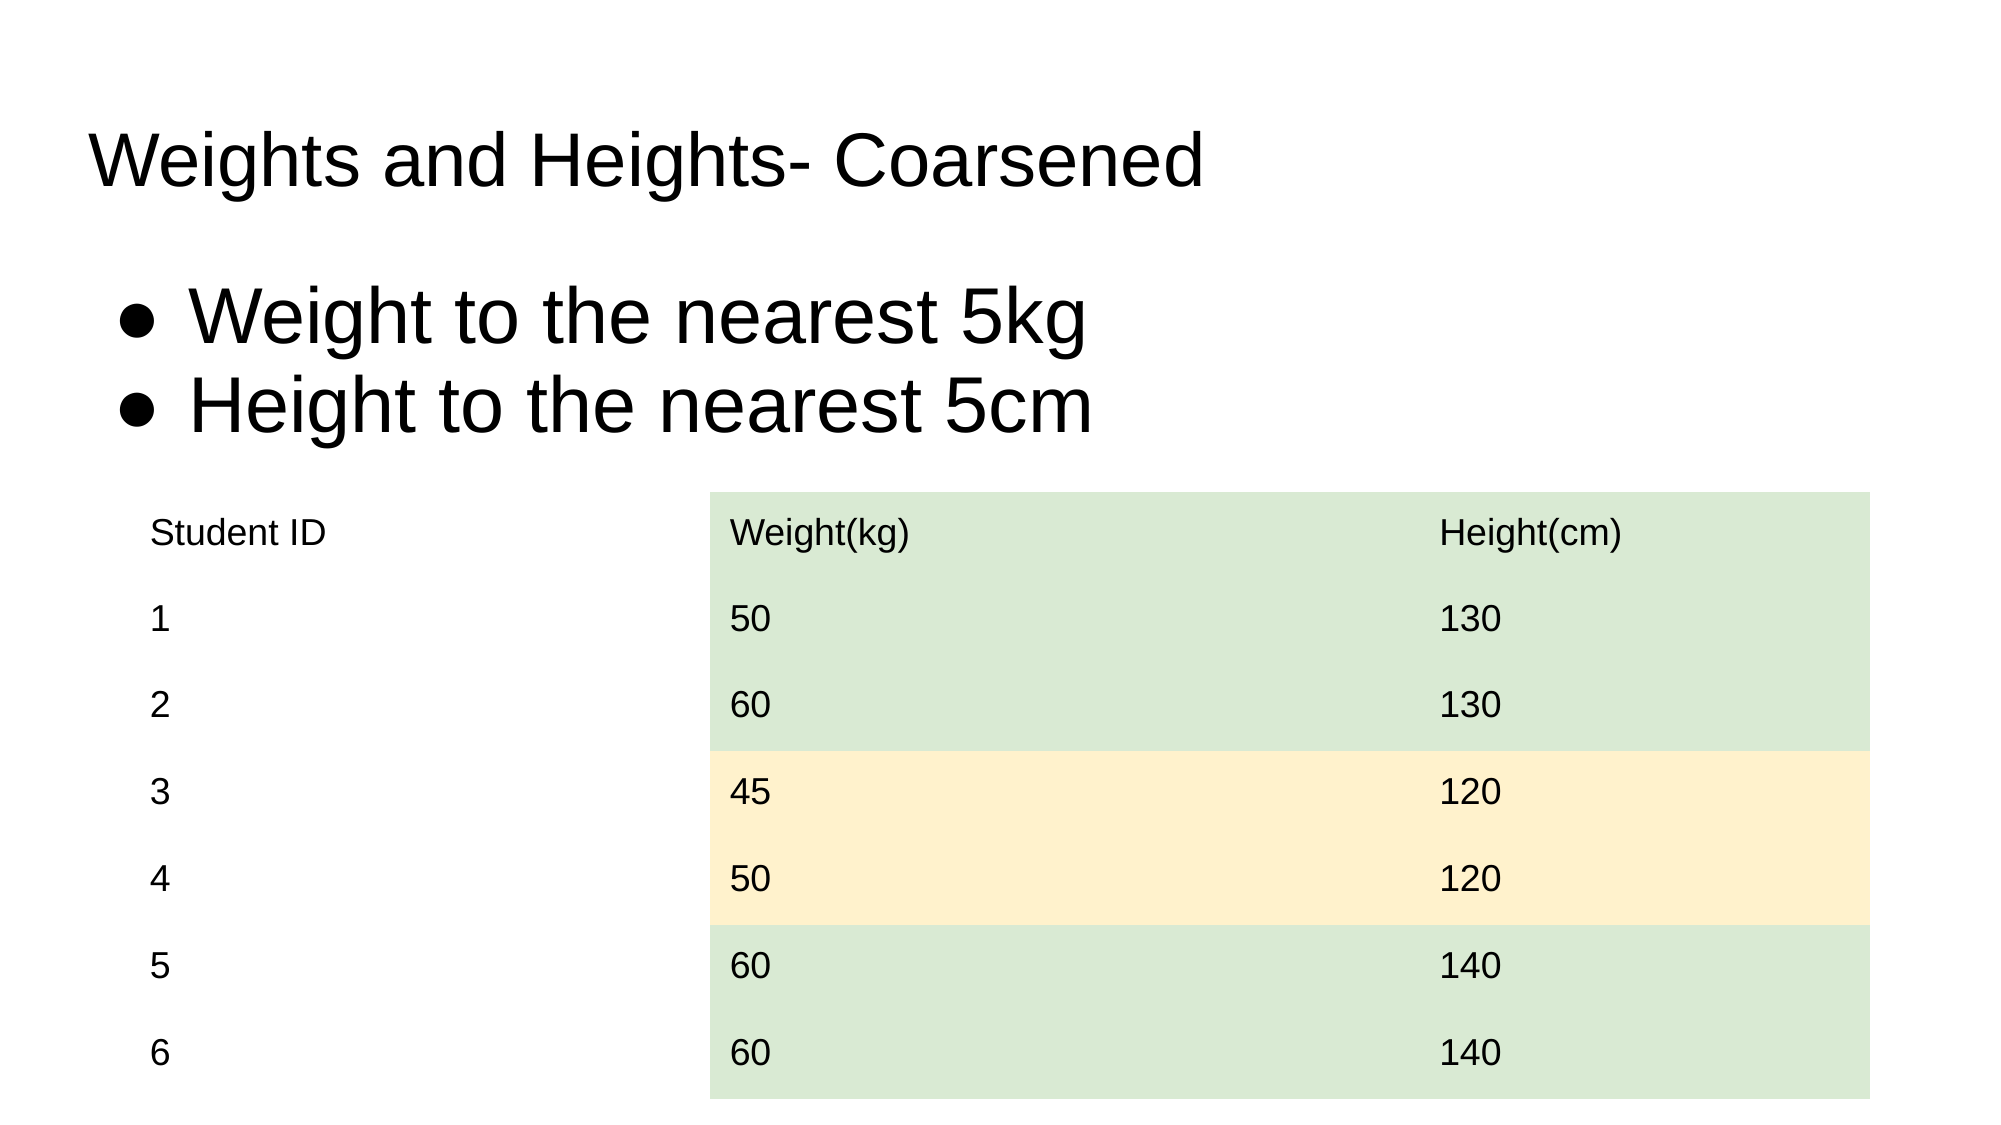

# Weights and Heights- Coarsened

Weight to the nearest 5kg
Height to the nearest 5cm

| Student ID | Weight(kg) | Height(cm) |
| --- | --- | --- |
| 1 | 50 | 130 |
| 2 | 60 | 130 |
| 3 | 45 | 120 |
| 4 | 50 | 120 |
| 5 | 60 | 140 |
| 6 | 60 | 140 |